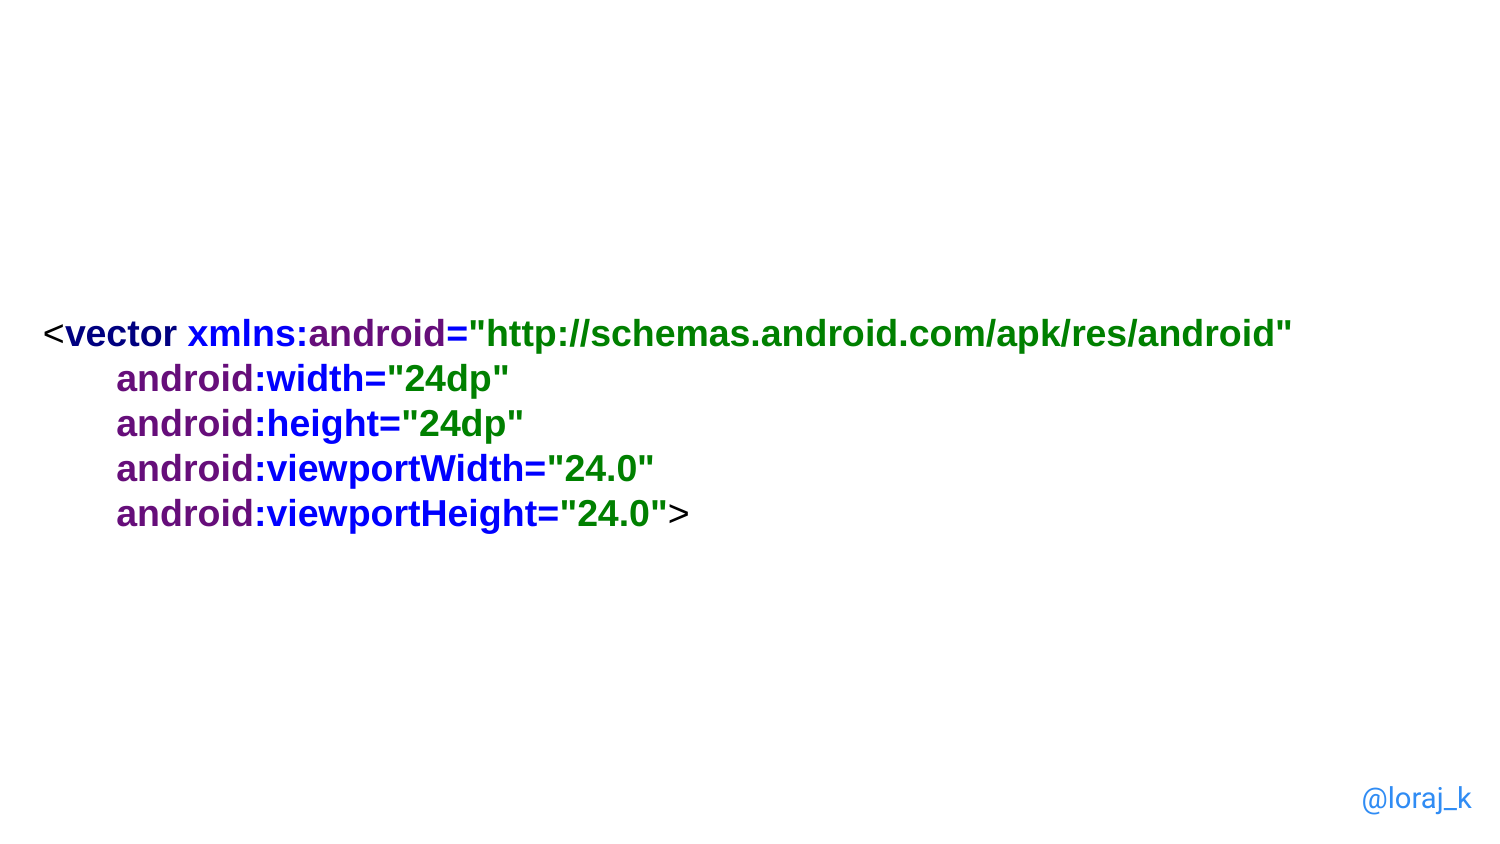

<vector xmlns:android="http://schemas.android.com/apk/res/android"
       android:width="24dp"
       android:height="24dp"
       android:viewportWidth="24.0"
       android:viewportHeight="24.0">
@loraj_k